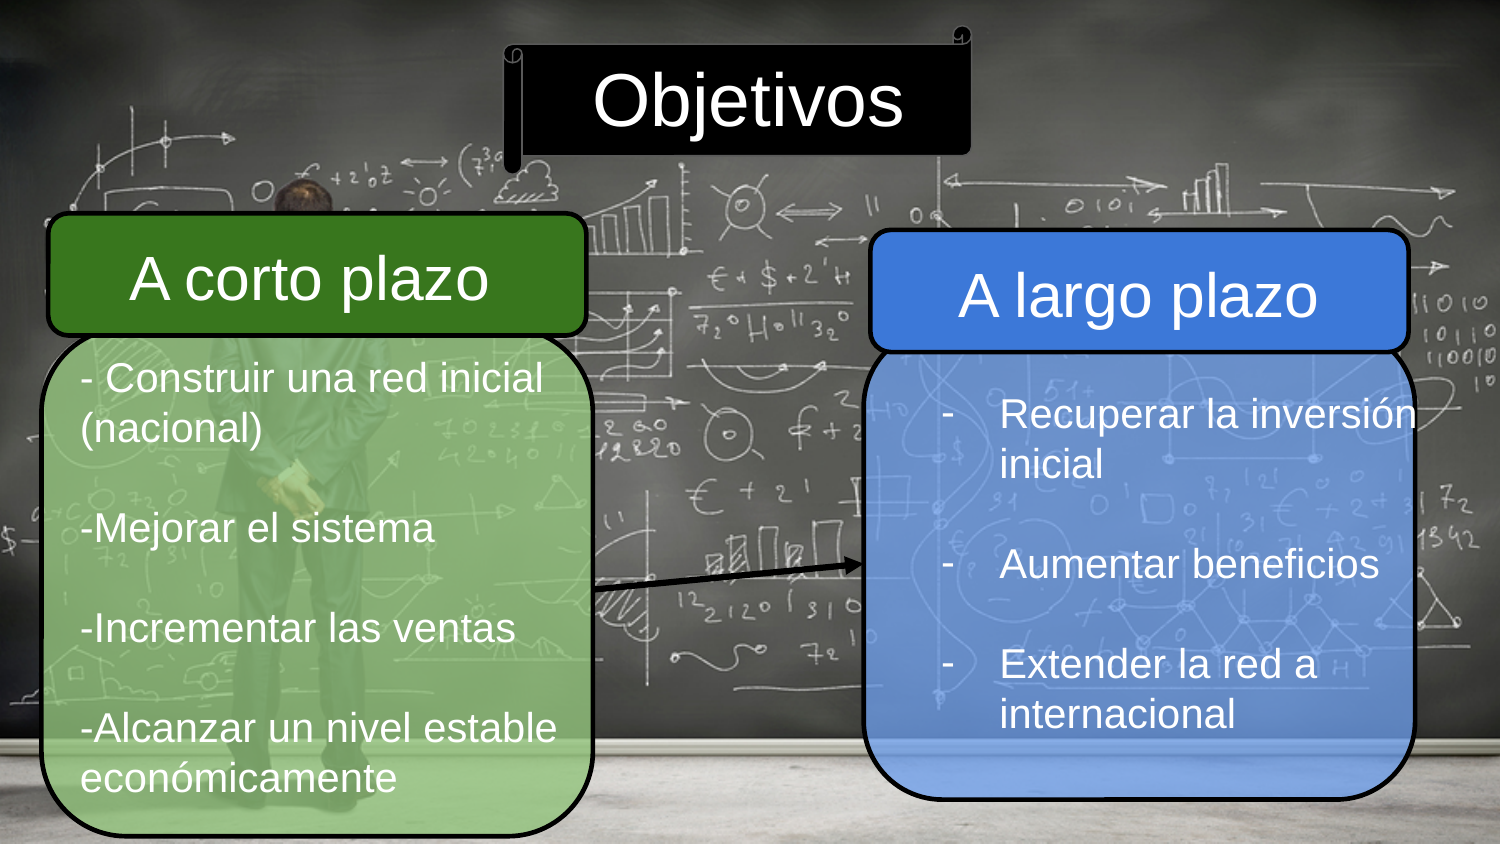

Objetivos

A corto plazo

A largo plazo

- Construir una red inicial
(nacional)

-Mejorar el sistema

-Incrementar las ventas

-Alcanzar un nivel estable económicamente
Recuperar la inversión inicial

Aumentar beneficios

Extender la red a internacional